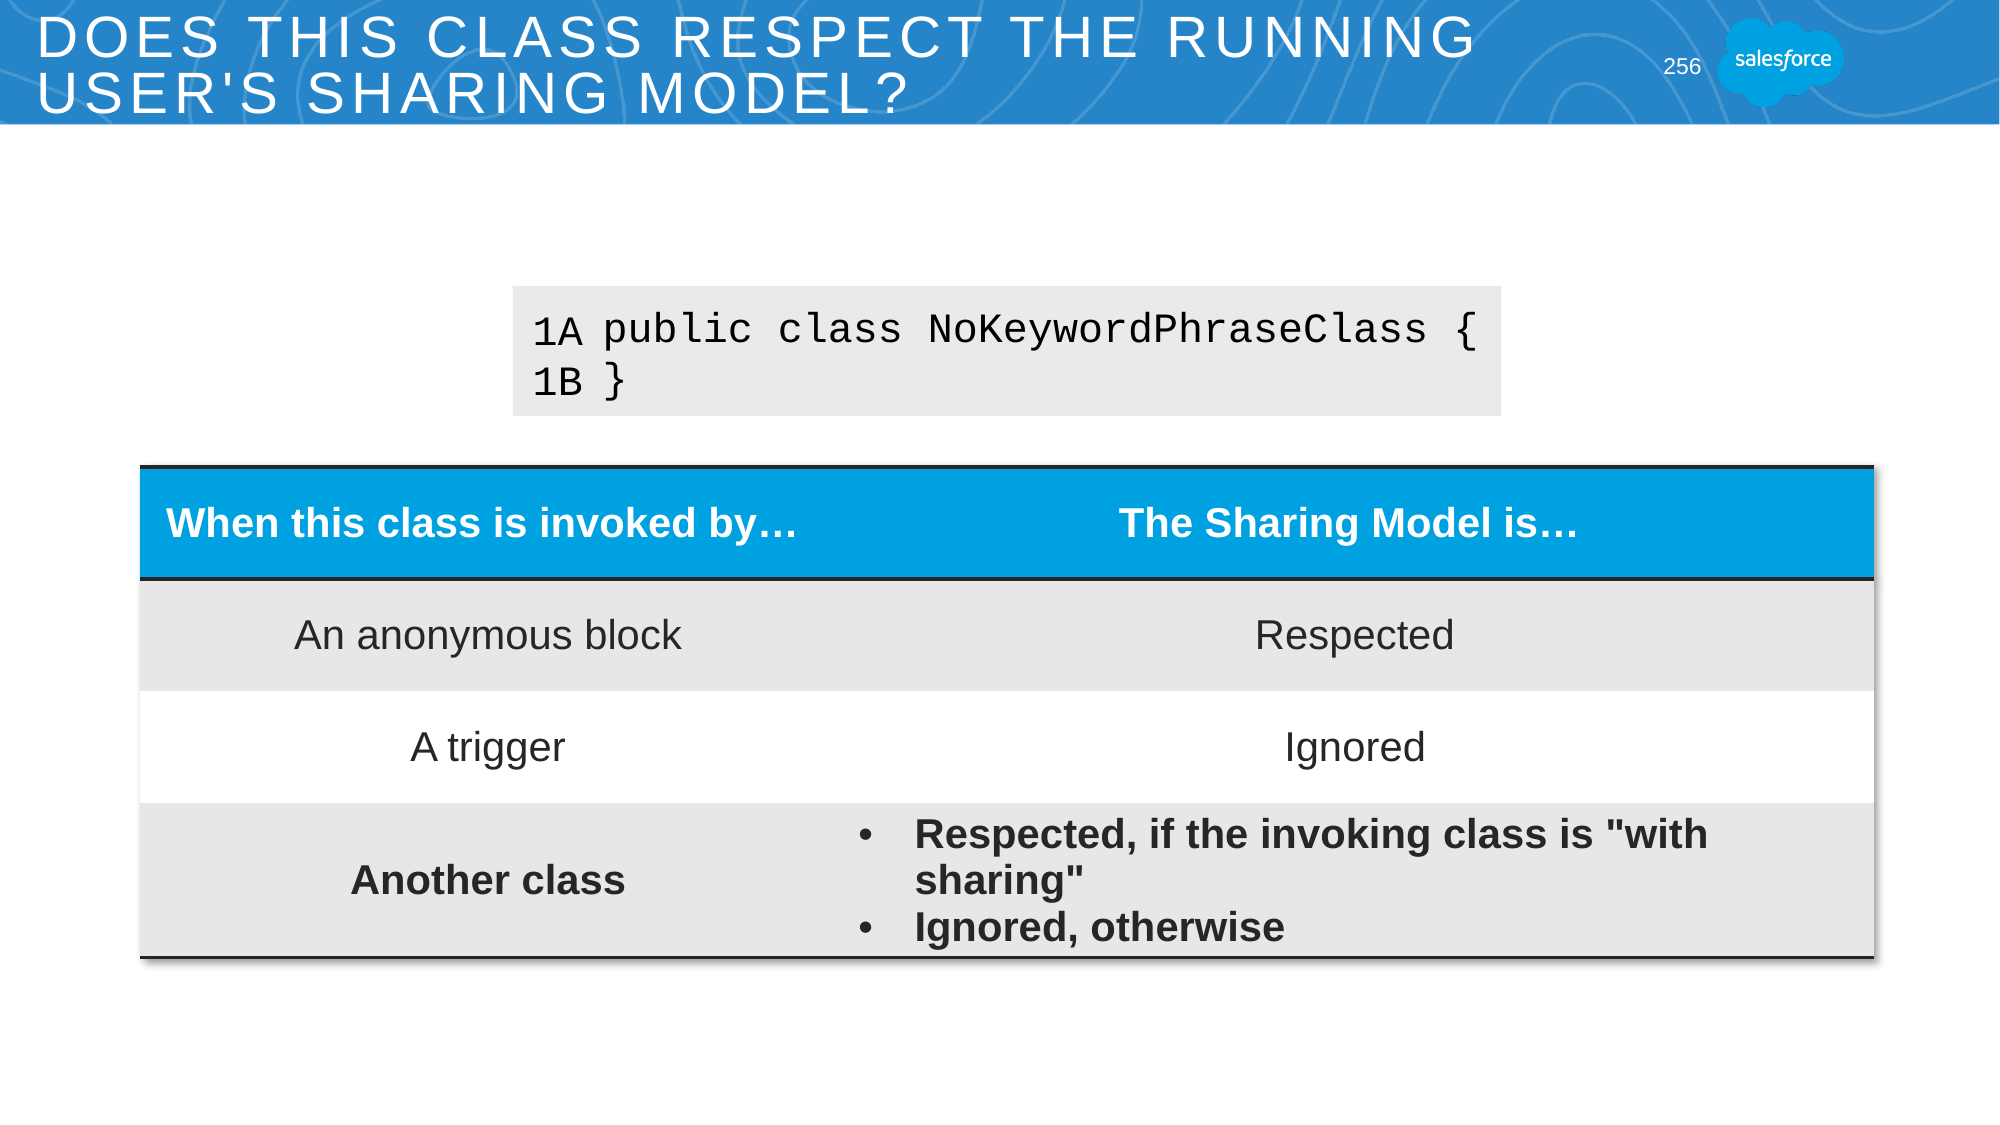

# Does this Class Respect the Running User's Sharing Model?
256
public class NoKeywordPhraseClass {
}
1A
1B
| When this class is invoked by… | The Sharing Model is… |
| --- | --- |
| An anonymous block | Respected |
| A trigger | Ignored |
| Another class | Respected, if the invoking class is "with sharing" Ignored, otherwise |